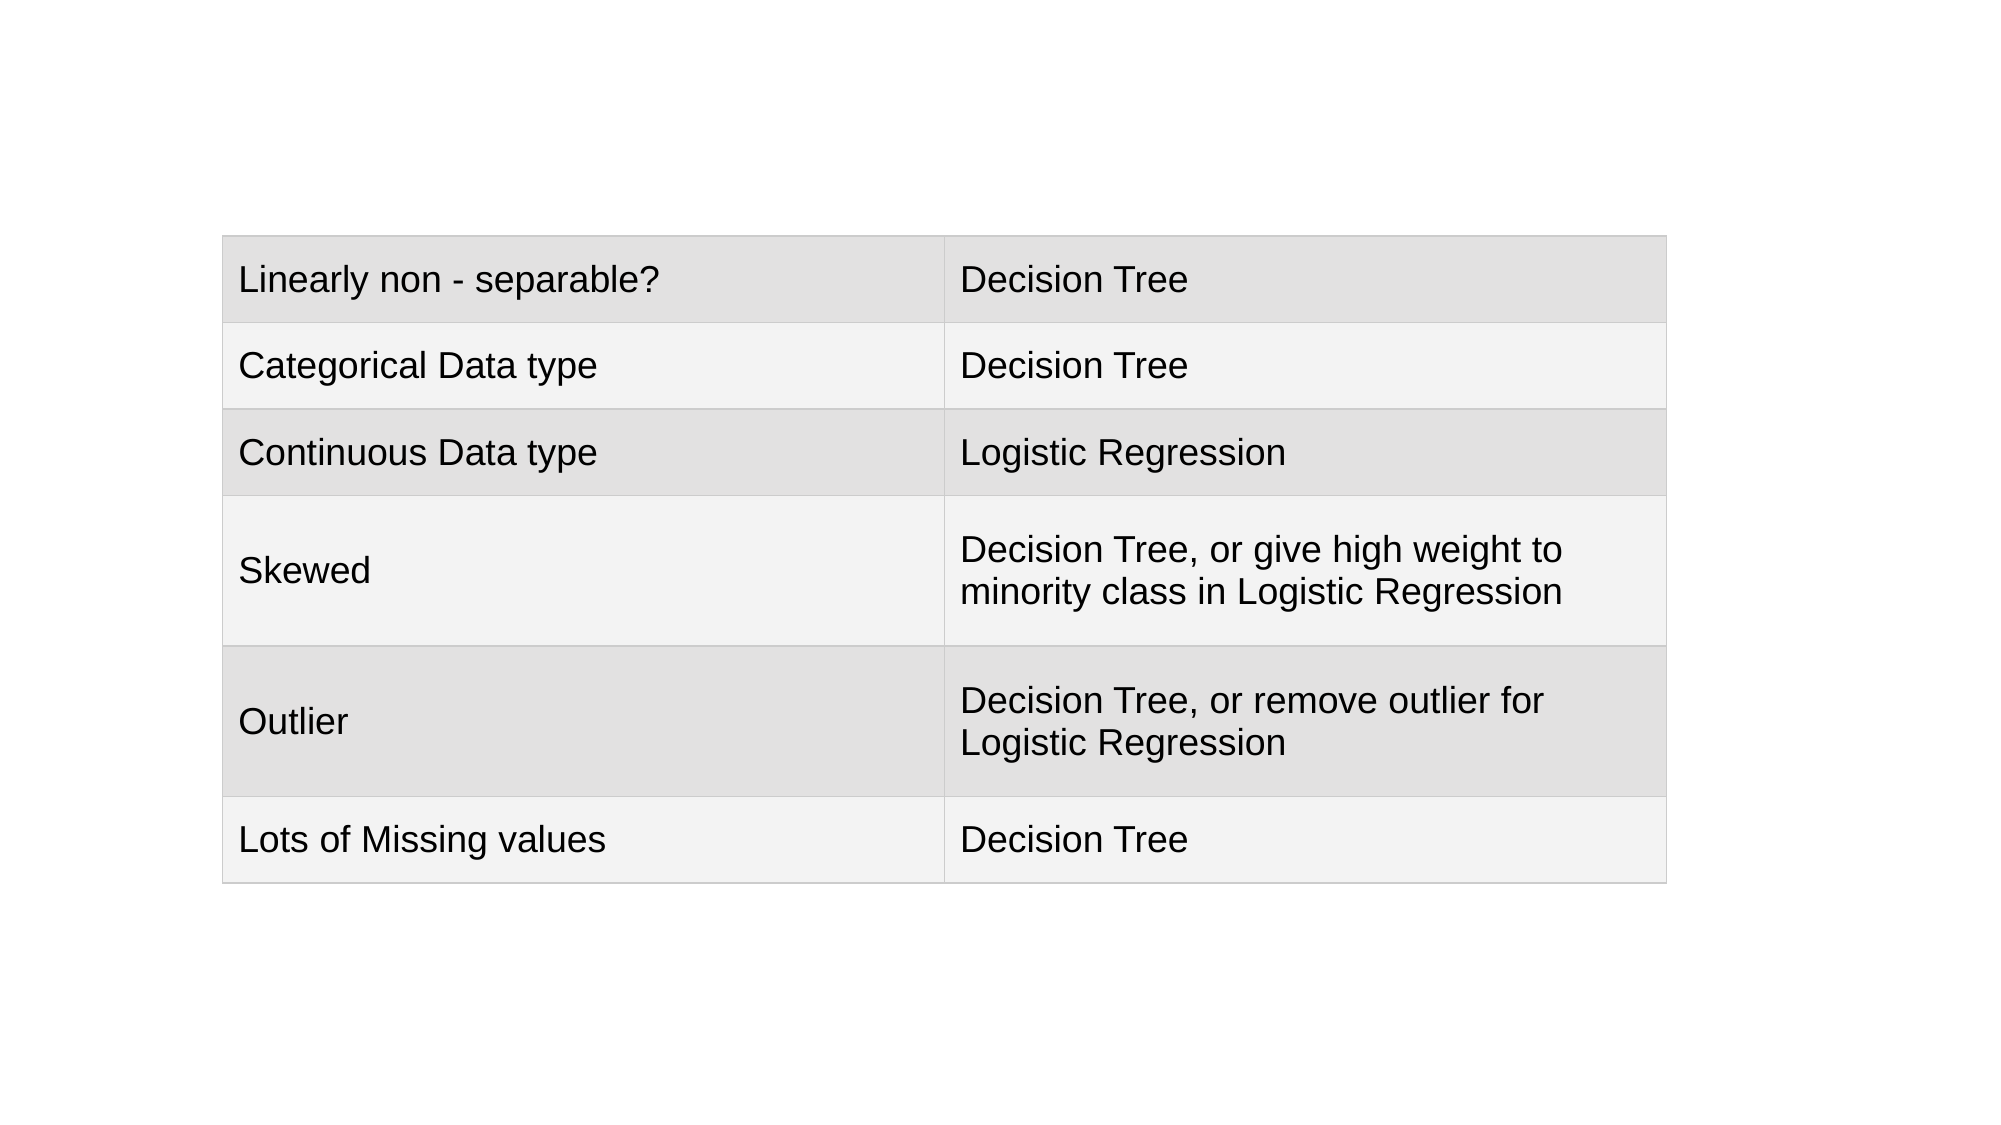

| Linearly non - separable? | Decision Tree |
| --- | --- |
| Categorical Data type | Decision Tree |
| Continuous Data type | Logistic Regression |
| Skewed | Decision Tree, or give high weight to minority class in Logistic Regression |
| Outlier | Decision Tree, or remove outlier for Logistic Regression |
| Lots of Missing values | Decision Tree |